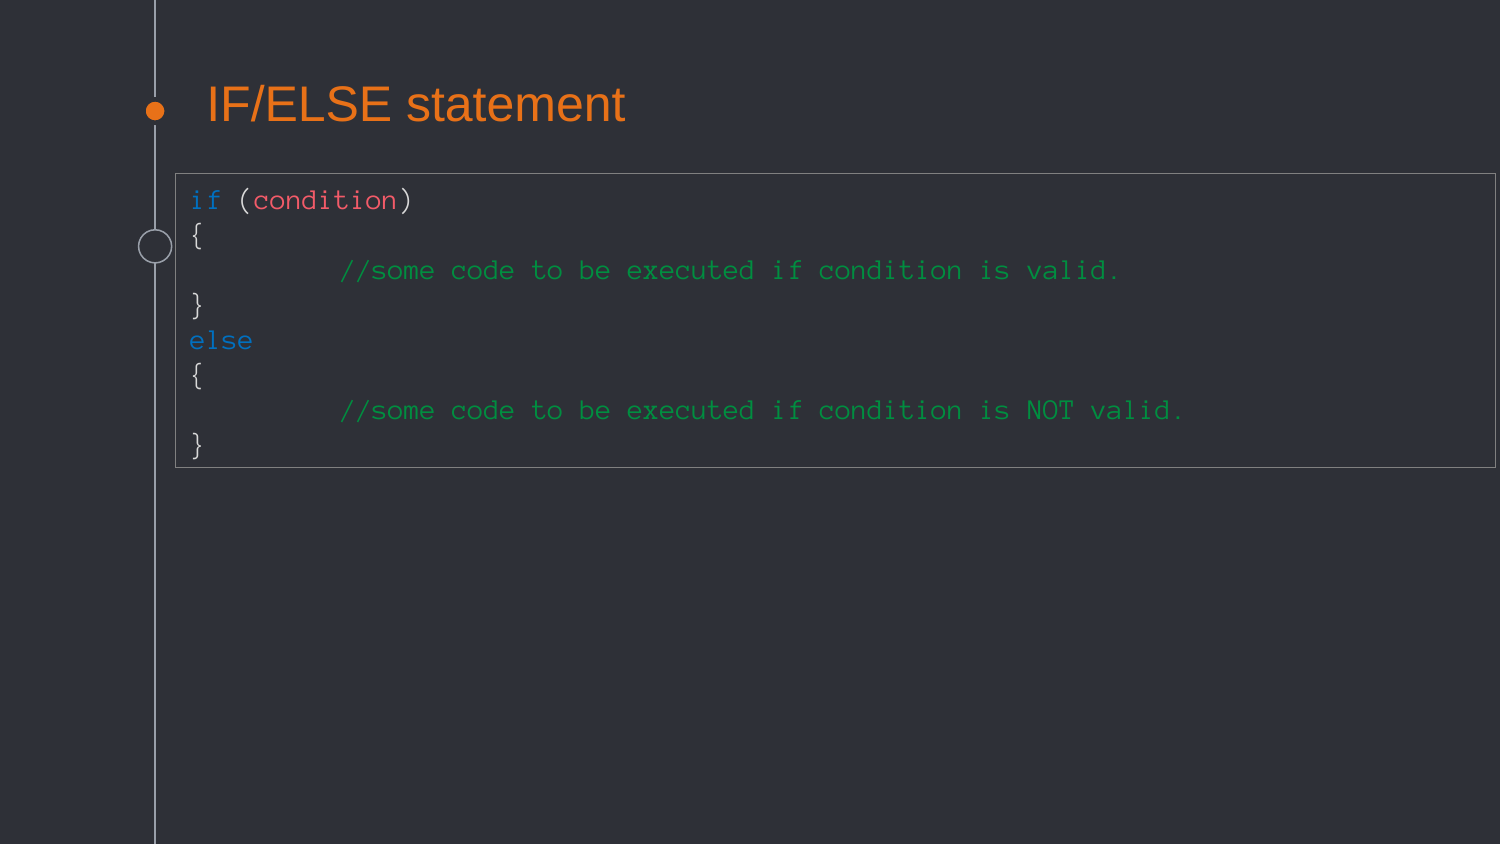

# IF/ELSE statement
if (condition)
{
	//some code to be executed if condition is valid.
}
else
{
	//some code to be executed if condition is NOT valid.
}